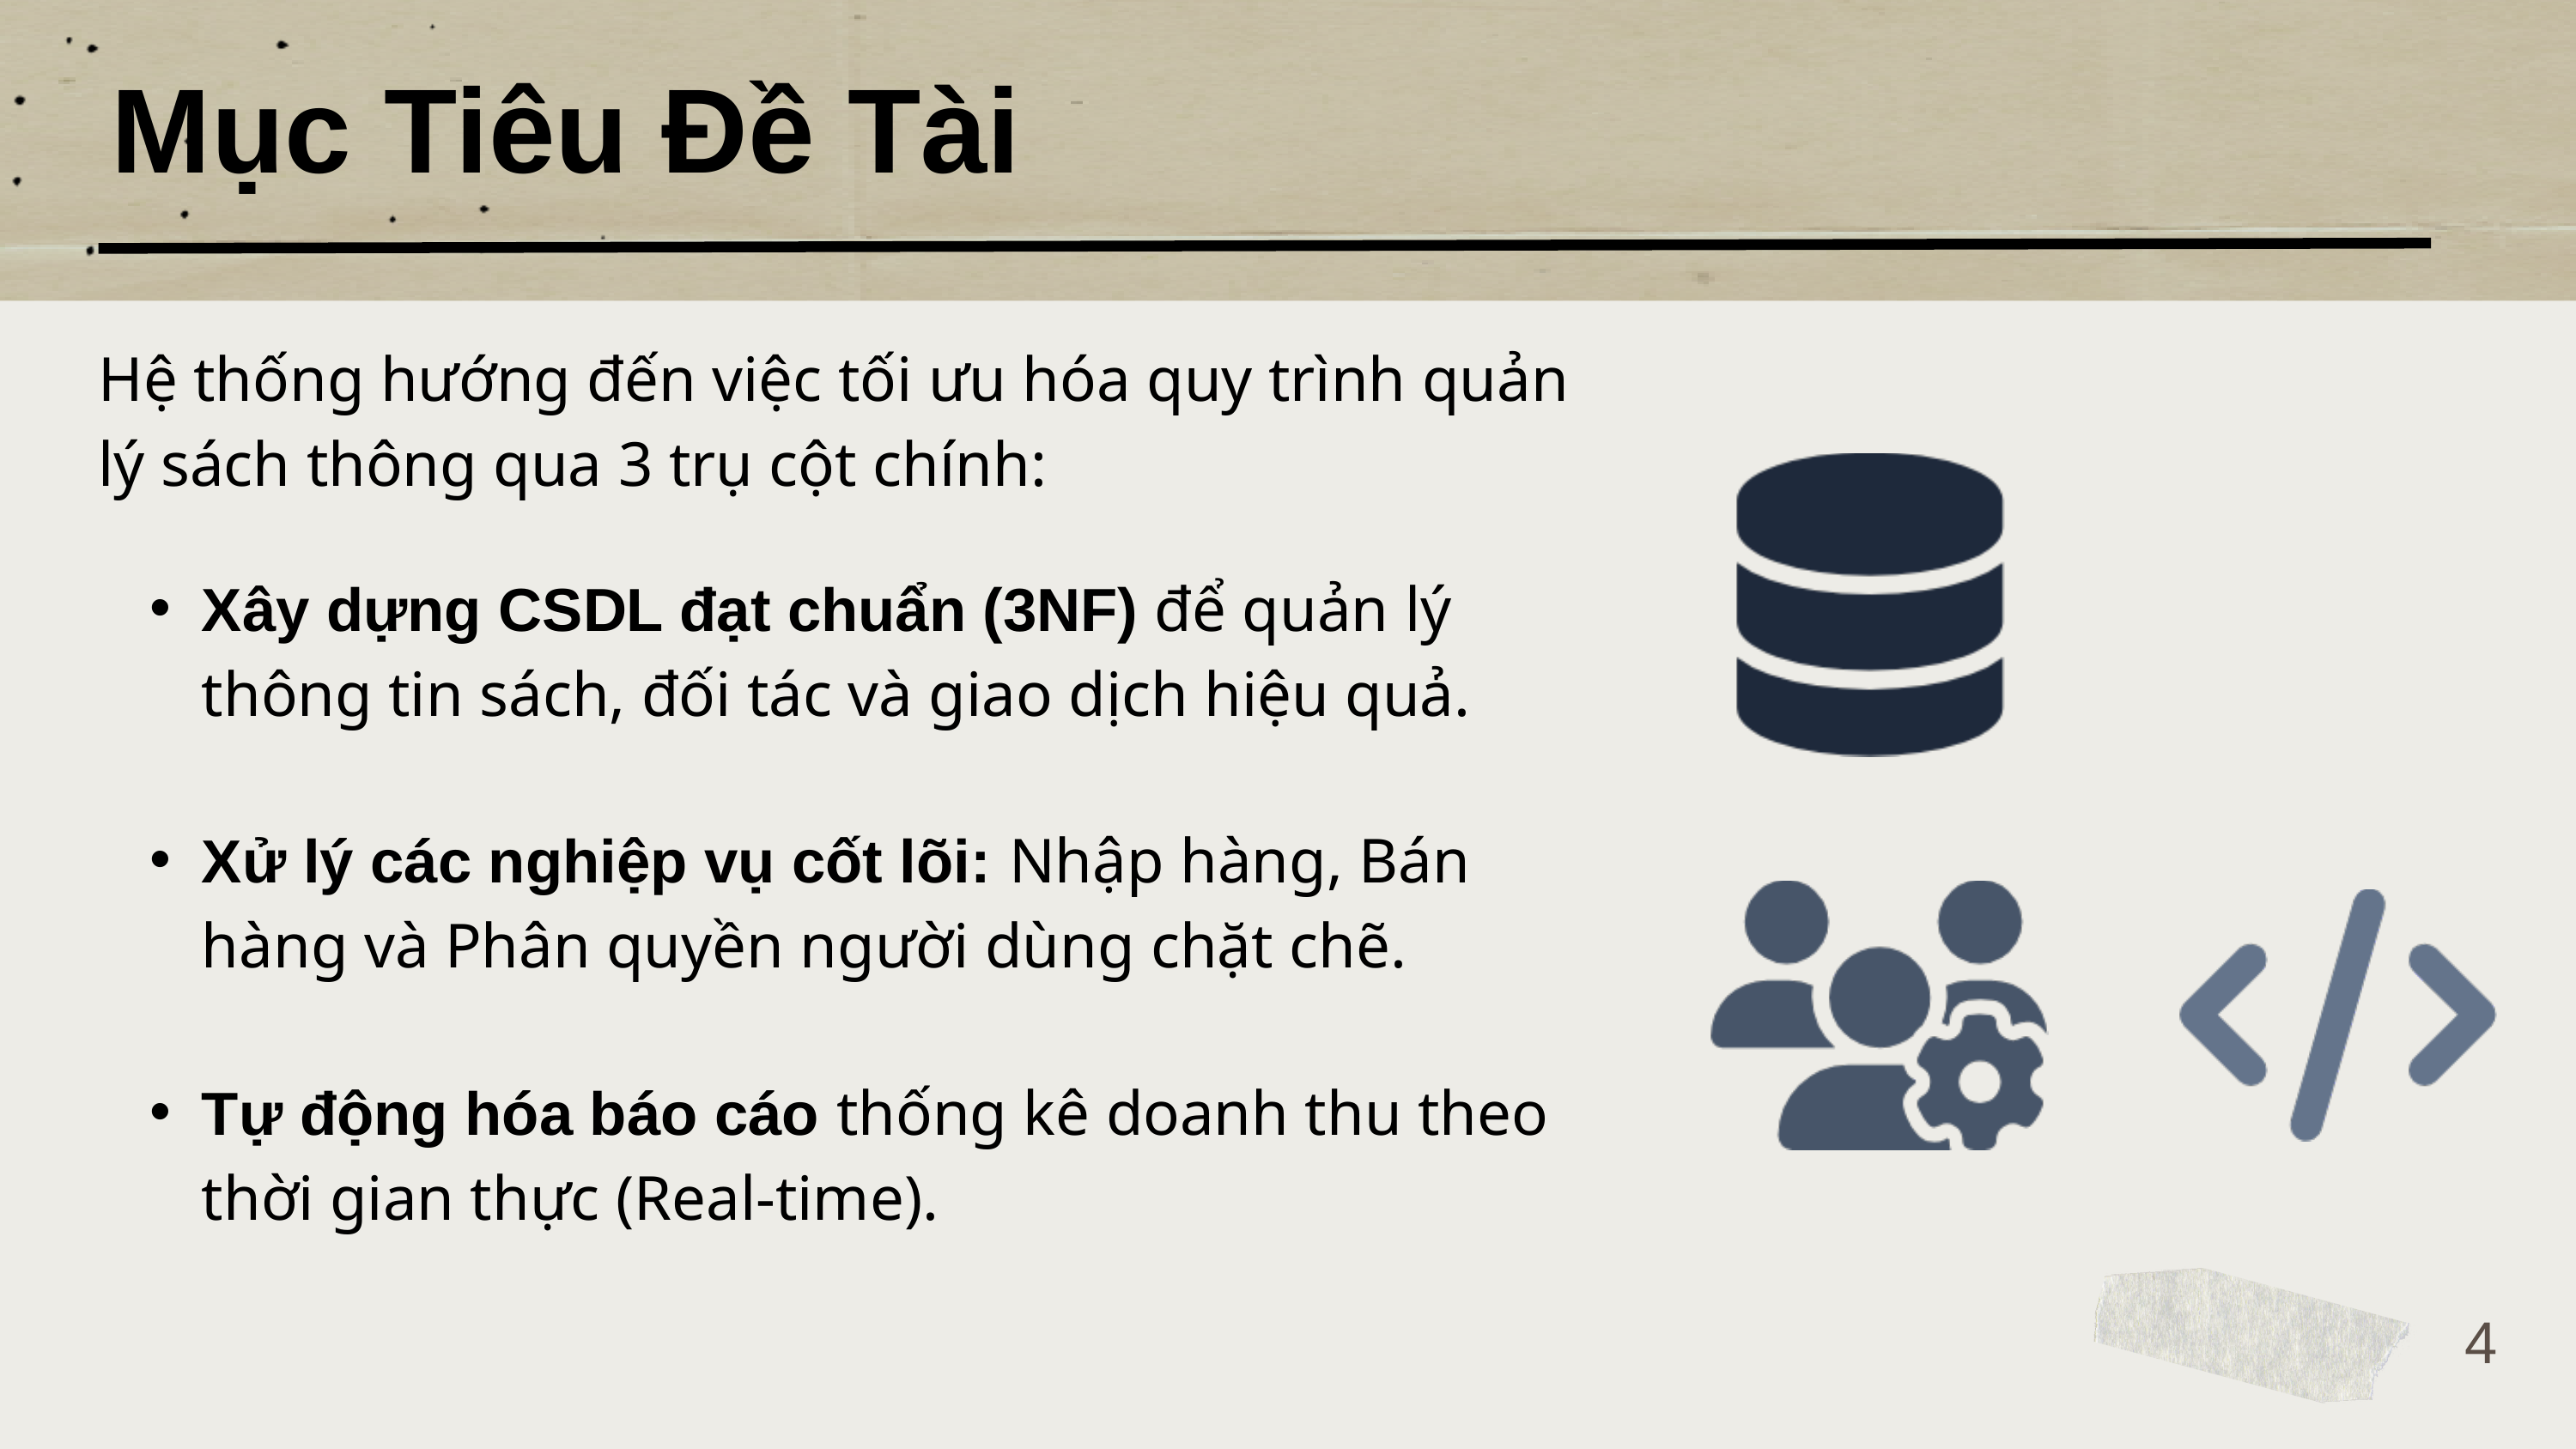

Mục Tiêu Đề Tài

Hệ thống hướng đến việc tối ưu hóa quy trình quản lý sách thông qua 3 trụ cột chính:

Xây dựng CSDL đạt chuẩn (3NF) để quản lý thông tin sách, đối tác và giao dịch hiệu quả.
Xử lý các nghiệp vụ cốt lõi: Nhập hàng, Bán hàng và Phân quyền người dùng chặt chẽ.

Tự động hóa báo cáo thống kê doanh thu theo thời gian thực (Real-time).

4